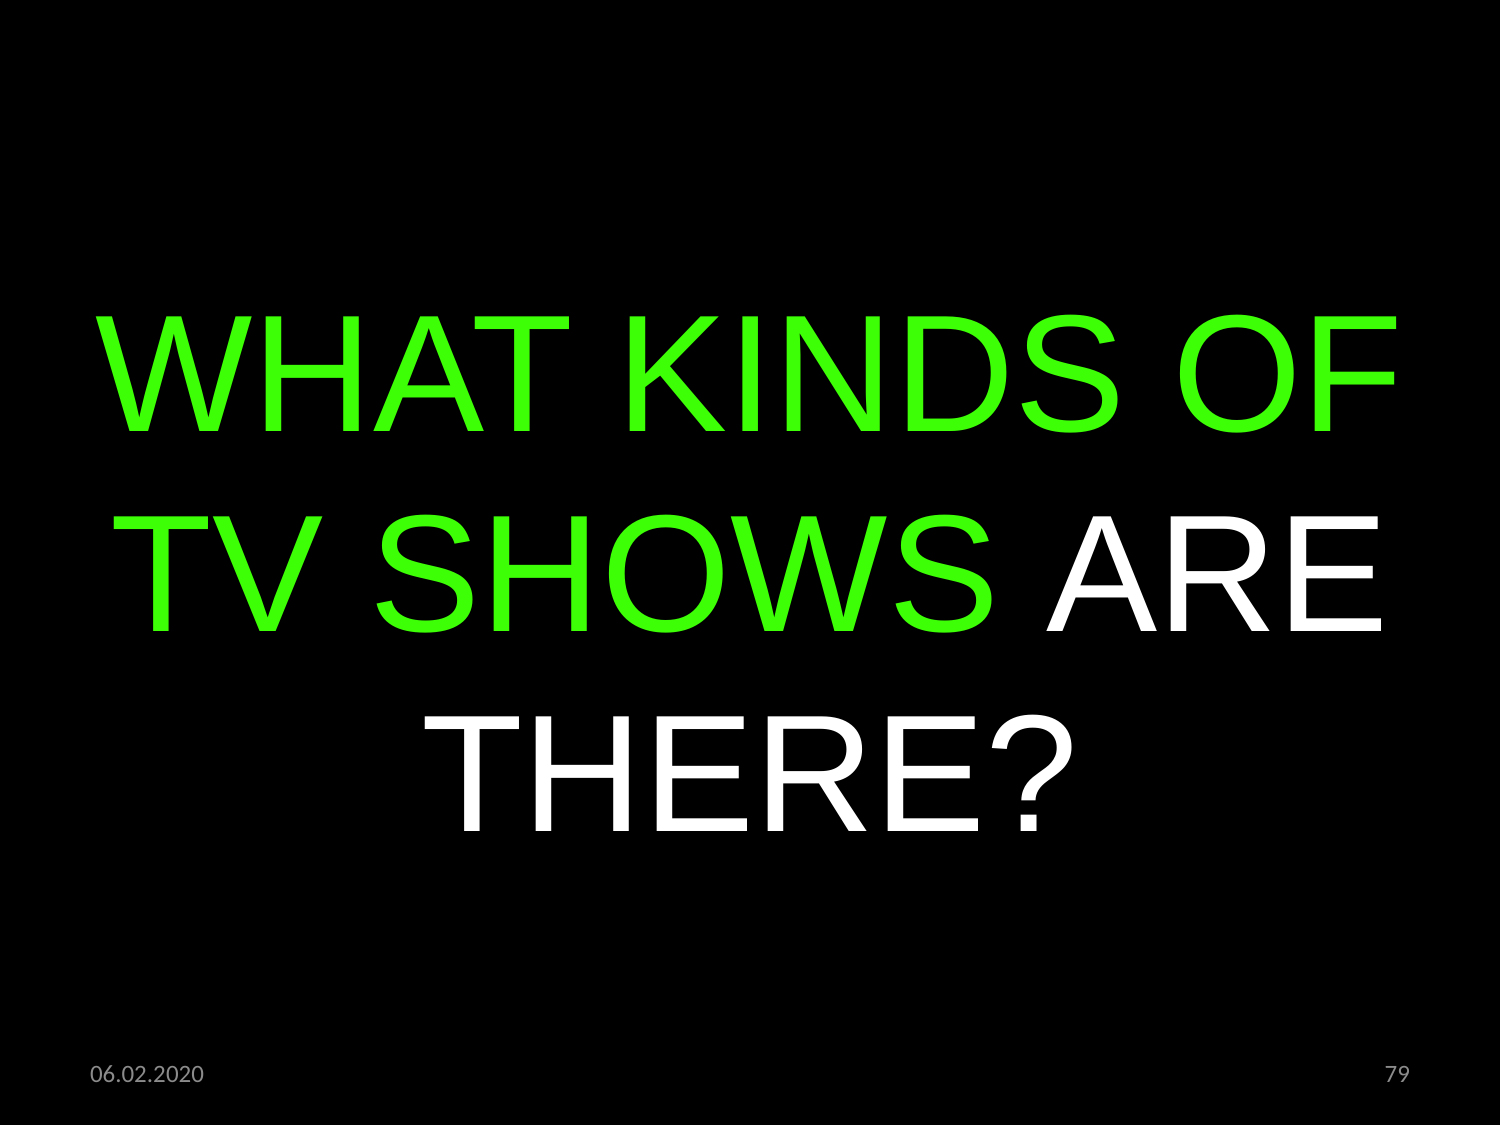

WHAT KINDS OF TV SHOWS ARE THERE?
06.02.2020
79